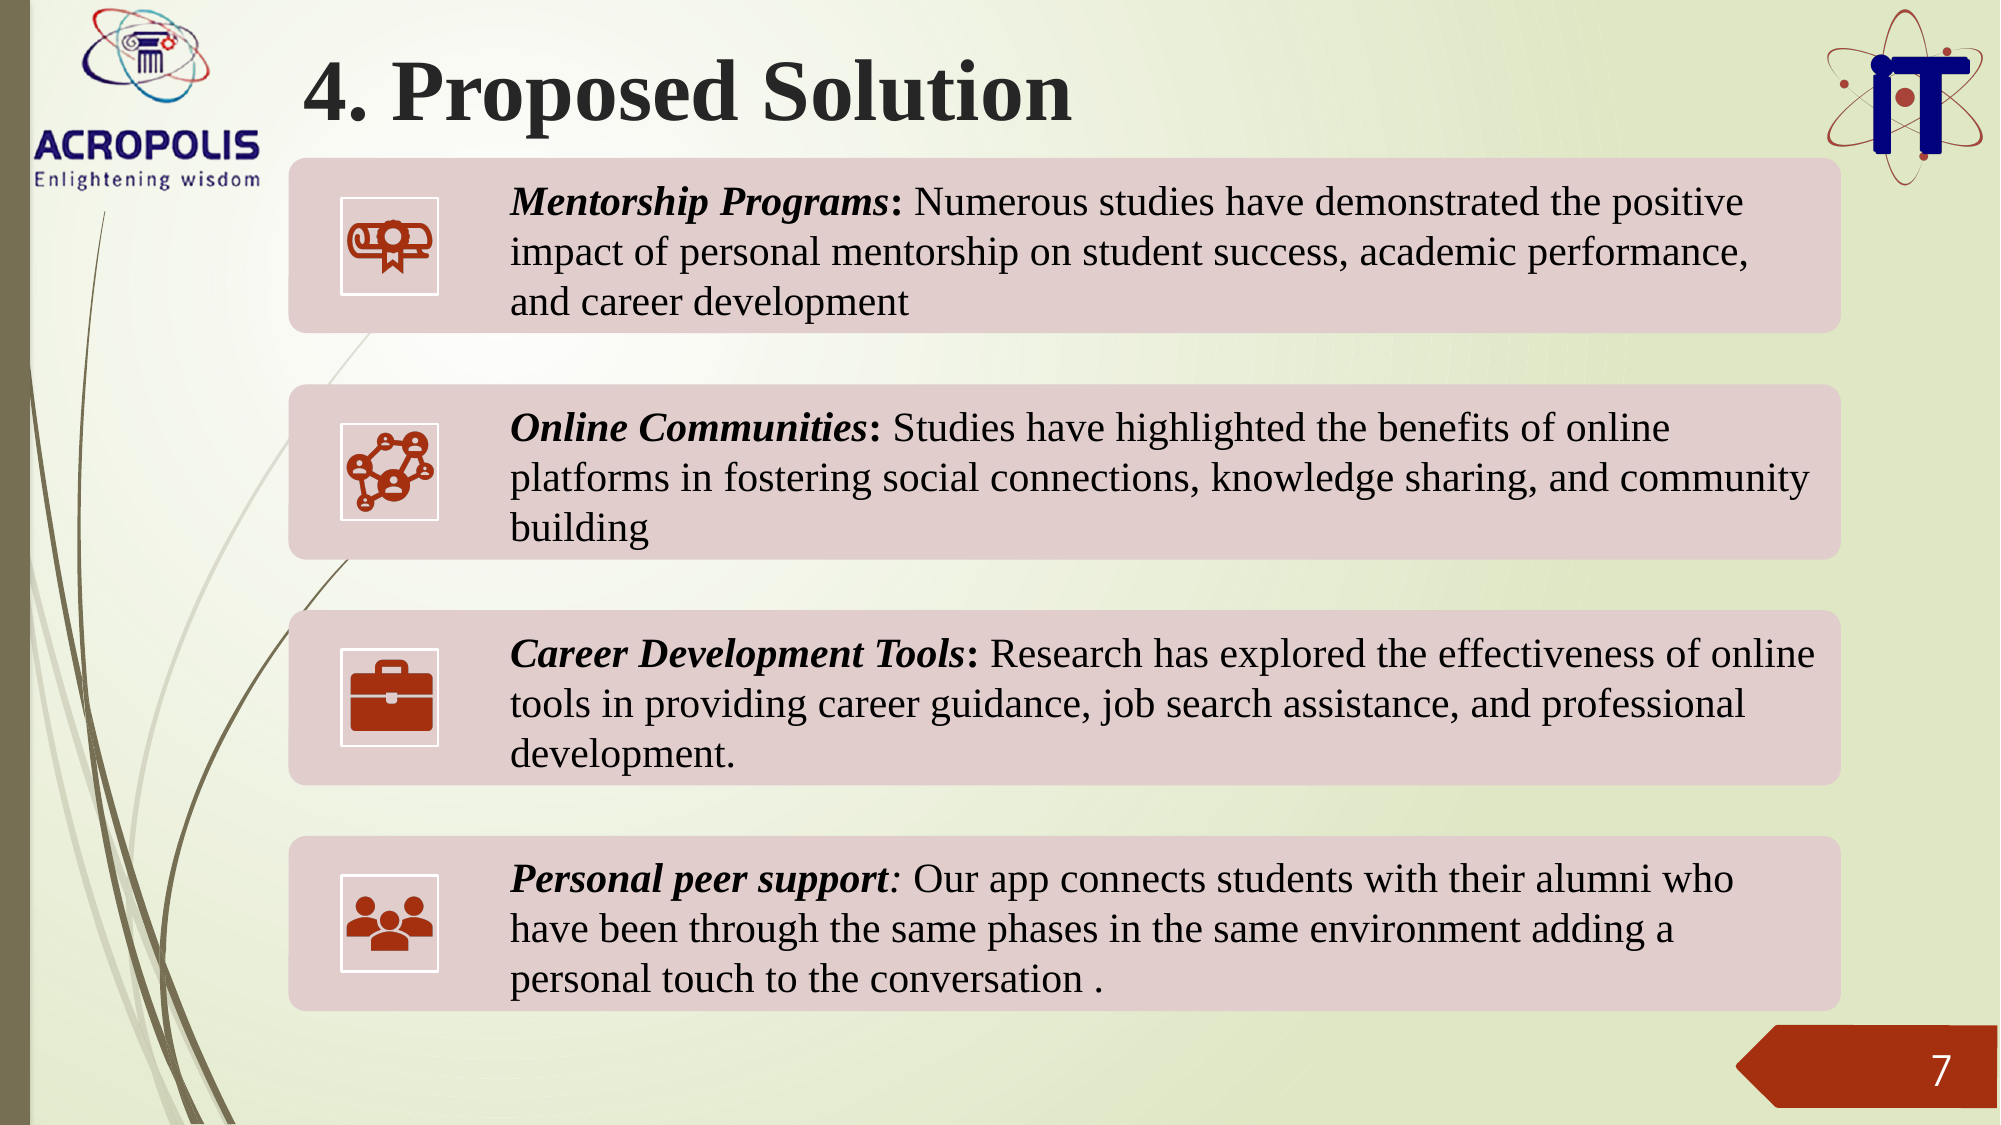

# 4. Proposed Solution
Mentorship Programs: Numerous studies have demonstrated the positive impact of personal mentorship on student success, academic performance, and career development
Online Communities: Studies have highlighted the benefits of online platforms in fostering social connections, knowledge sharing, and community building
Career Development Tools: Research has explored the effectiveness of online tools in providing career guidance, job search assistance, and professional development.
Personal peer support: Our app connects students with their alumni who have been through the same phases in the same environment adding a personal touch to the conversation .
7